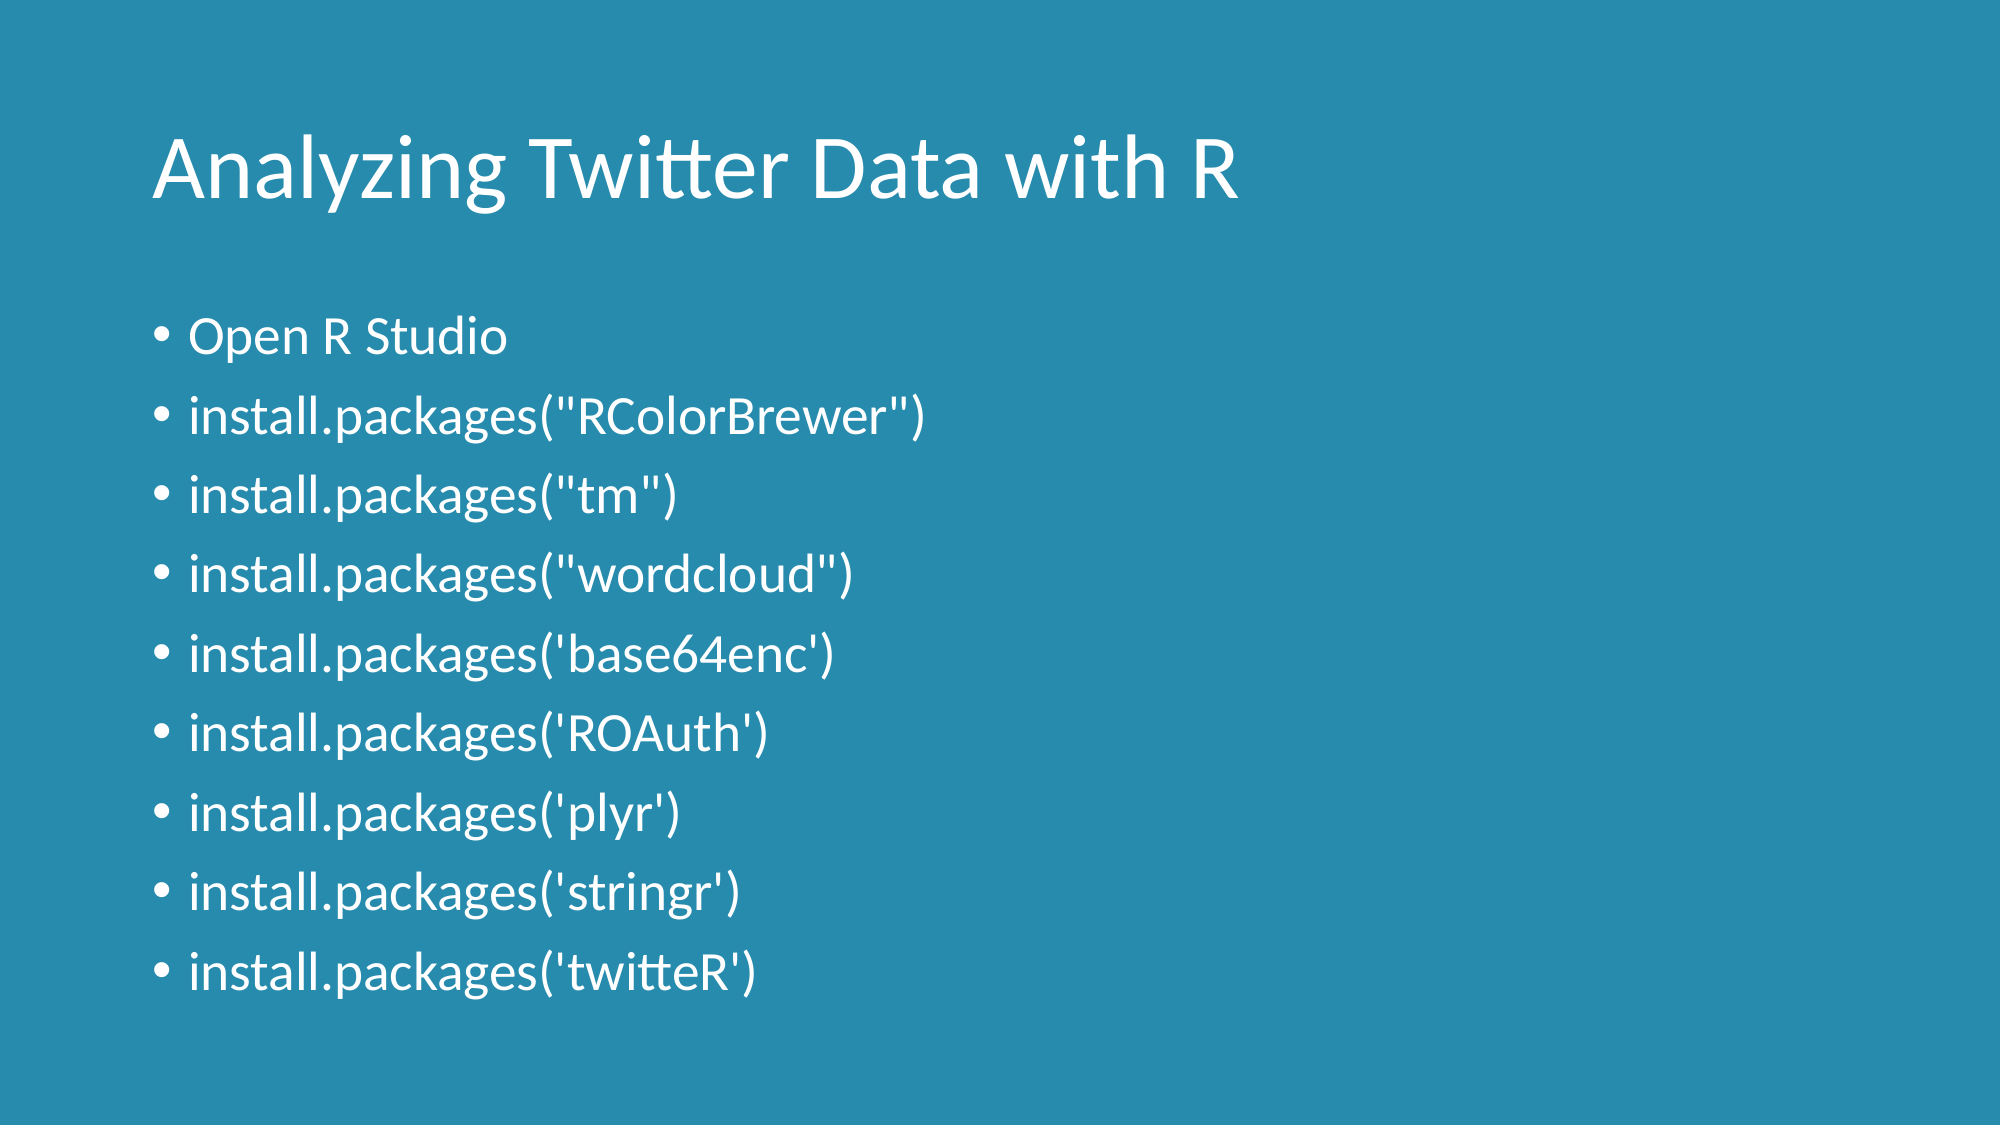

# Analyzing Twitter Data with R
Open R Studio
install.packages("RColorBrewer")
install.packages("tm")
install.packages("wordcloud")
install.packages('base64enc')
install.packages('ROAuth')
install.packages('plyr')
install.packages('stringr')
install.packages('twitteR')